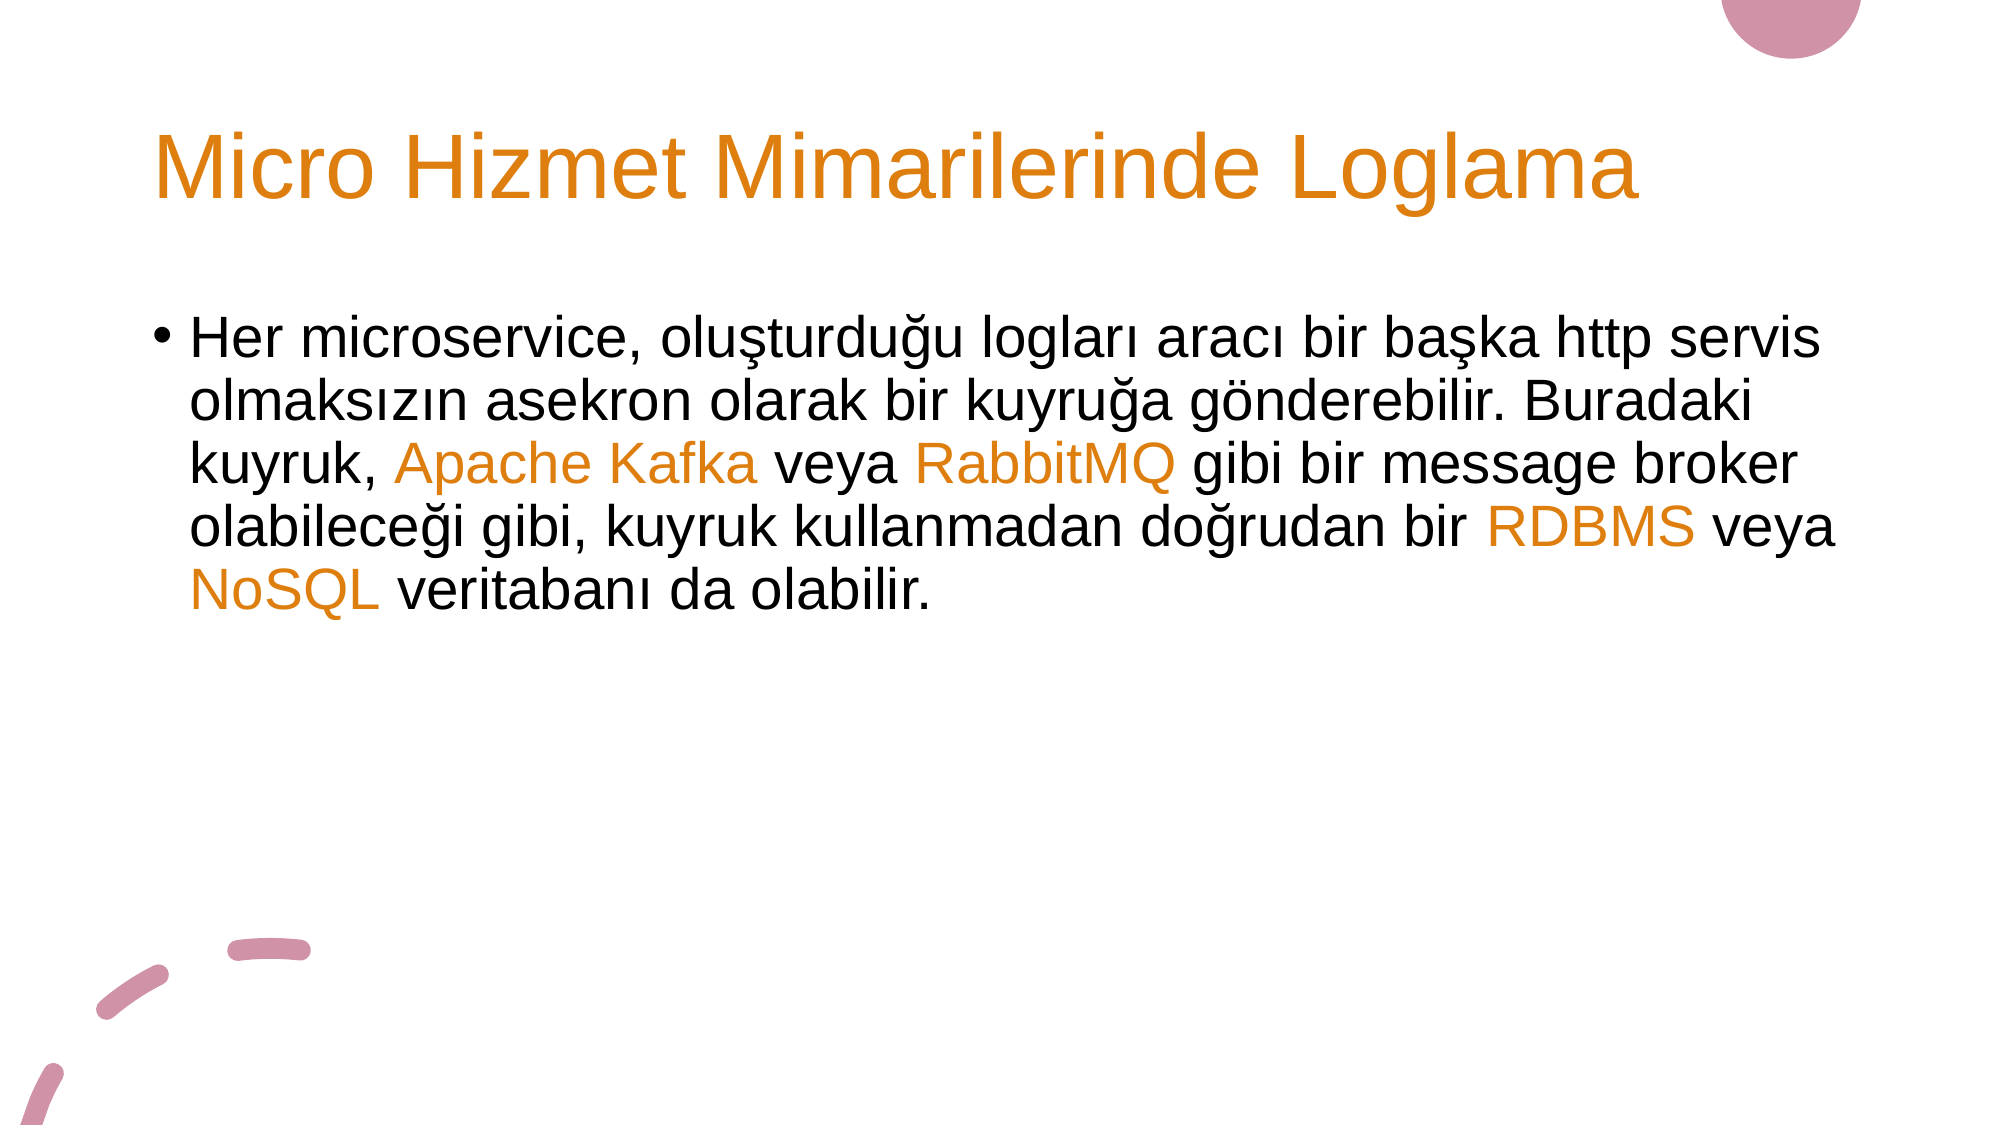

# Micro Hizmet Mimarilerinde Loglama
Her microservice, oluşturduğu logları aracı bir başka http servis olmaksızın asekron olarak bir kuyruğa gönderebilir. Buradaki kuyruk, Apache Kafka veya RabbitMQ gibi bir message broker olabileceği gibi, kuyruk kullanmadan doğrudan bir RDBMS veya NoSQL veritabanı da olabilir.